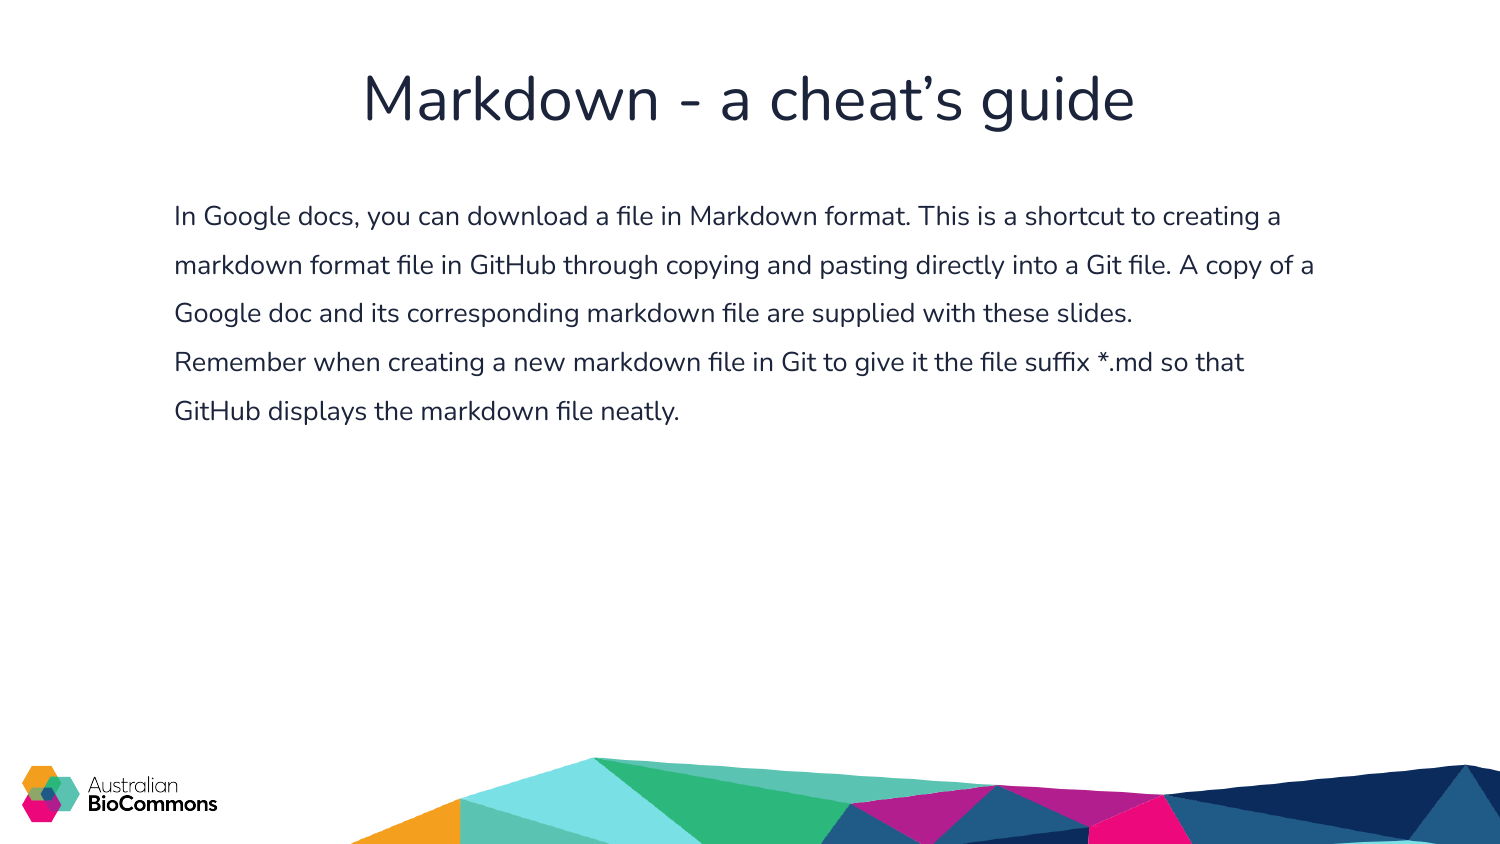

# Markdown - a cheat’s guide
In Google docs, you can download a file in Markdown format. This is a shortcut to creating a markdown format file in GitHub through copying and pasting directly into a Git file. A copy of a Google doc and its corresponding markdown file are supplied with these slides.
Remember when creating a new markdown file in Git to give it the file suffix *.md so that GitHub displays the markdown file neatly.